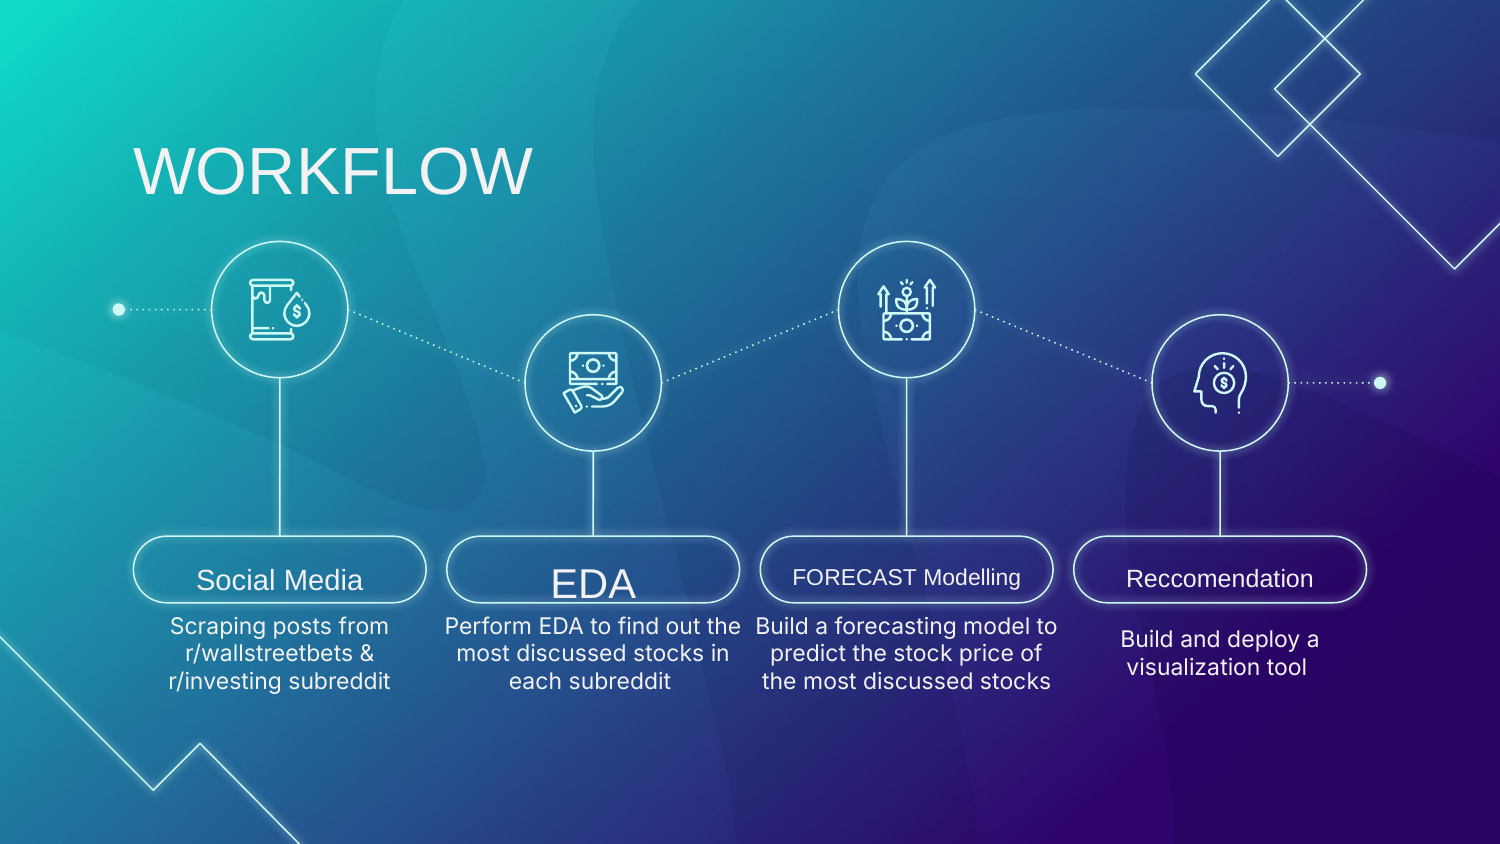

# WORKFLOW

Social Media
EDA
FORECAST Modelling
Reccomendation
Scraping posts from r/wallstreetbets & r/investing subreddit
Perform EDA to find out the most discussed stocks in each subreddit
Build a forecasting model to predict the stock price of the most discussed stocks
Build and deploy a visualization tool